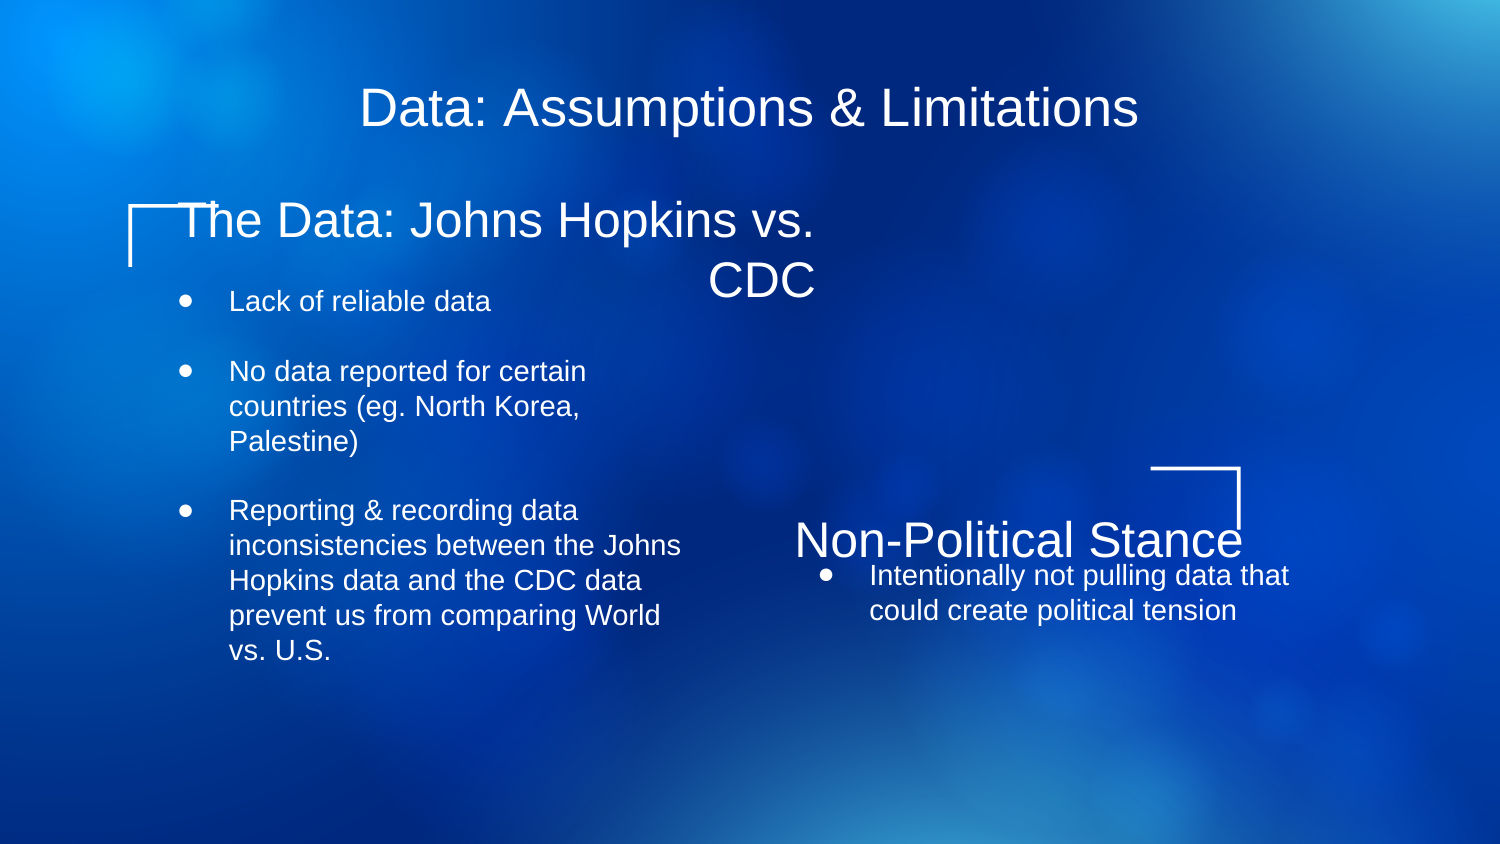

# Data: Assumptions & Limitations

The Data: Johns Hopkins vs. CDC
Lack of reliable data
No data reported for certain countries (eg. North Korea, Palestine)
Reporting & recording data inconsistencies between the Johns Hopkins data and the CDC data prevent us from comparing World vs. U.S.

Non-Political Stance
Intentionally not pulling data that could create political tension